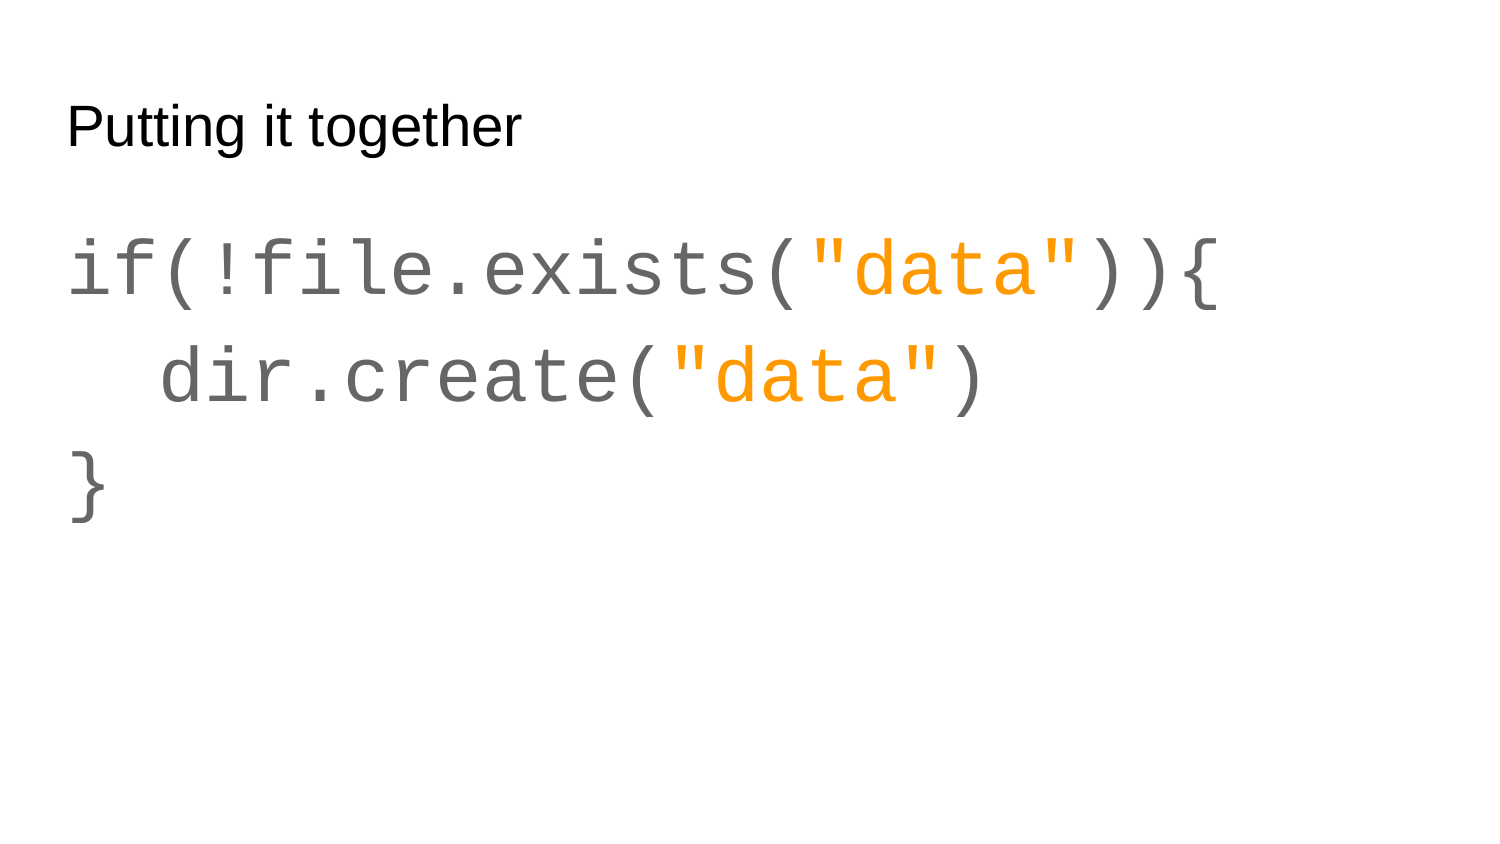

# Putting it together
if(!file.exists("data")){
  dir.create("data")
}